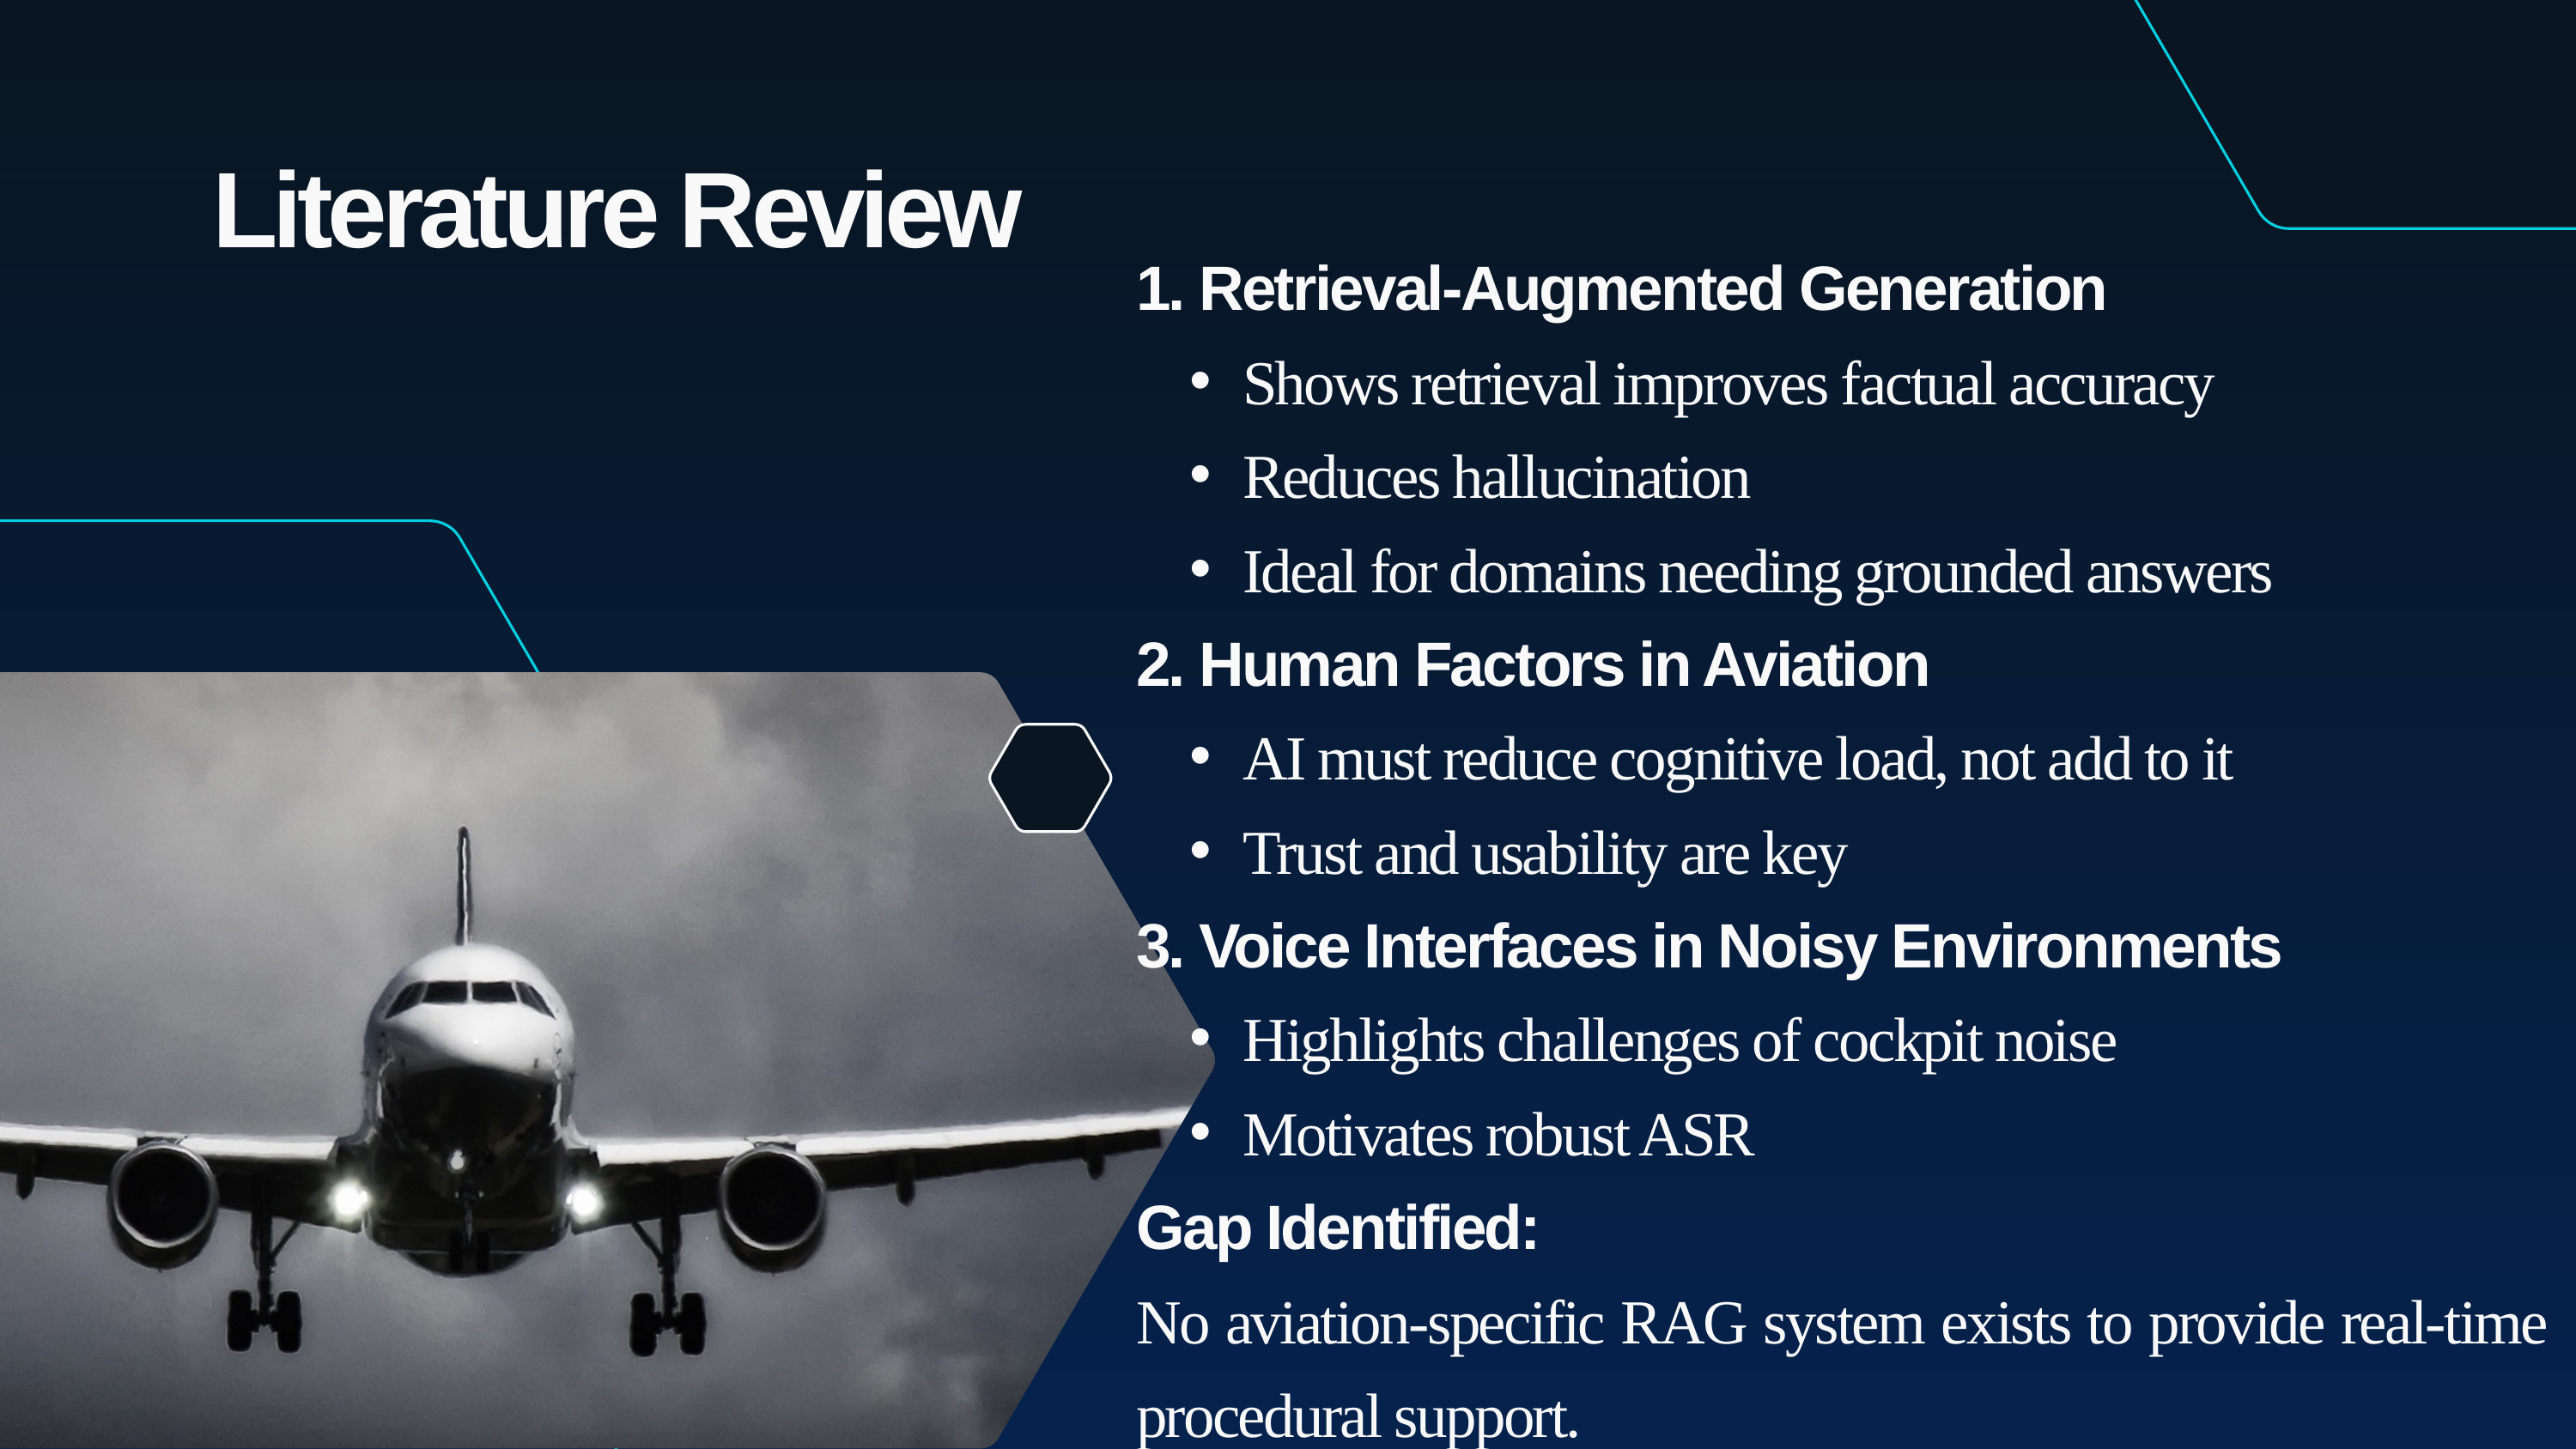

Literature Review
1. Retrieval-Augmented Generation
Shows retrieval improves factual accuracy
Reduces hallucination
Ideal for domains needing grounded answers
2. Human Factors in Aviation
AI must reduce cognitive load, not add to it
Trust and usability are key
3. Voice Interfaces in Noisy Environments
Highlights challenges of cockpit noise
Motivates robust ASR
Gap Identified:
No aviation-specific RAG system exists to provide real-time procedural support.